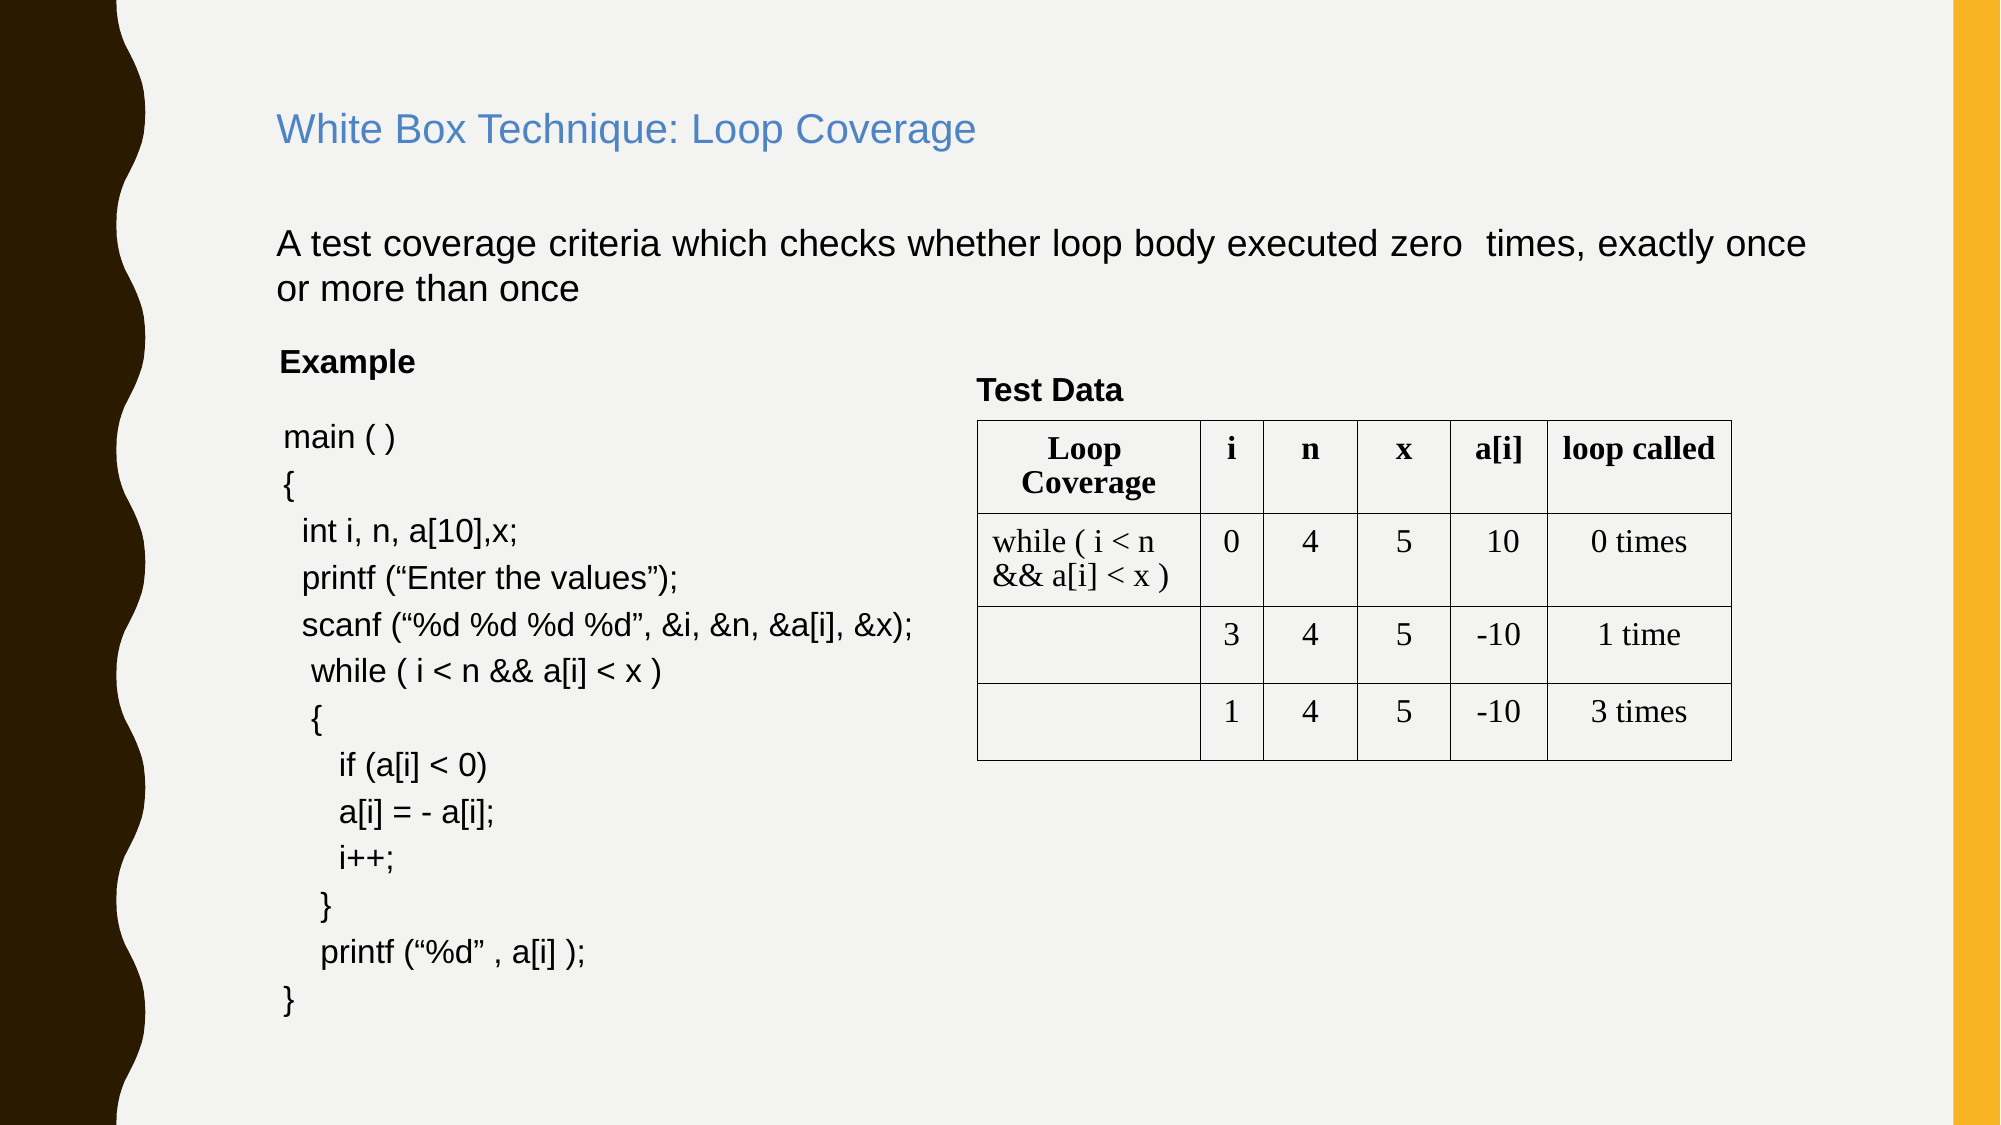

White Box Technique: Loop Coverage
A test coverage criteria which checks whether loop body executed zero  times, exactly once or more than once
Example
Test Data
main ( )
{
  int i, n, a[10],x;
  printf (“Enter the values”);
  scanf (“%d %d %d %d”, &i, &n, &a[i], &x);
   while ( i < n && a[i] < x )
   {
      if (a[i] < 0)
      a[i] = - a[i];
      i++;
    }
    printf (“%d” , a[i] );
}
| Loop Coverage | i | n | x | a[i] | loop called |
| --- | --- | --- | --- | --- | --- |
| while ( i < n && a[i] < x ) | 0 | 4 | 5 | 10 | 0 times |
|  | 3 | 4 | 5 | -10 | 1 time |
|  | 1 | 4 | 5 | -10 | 3 times |